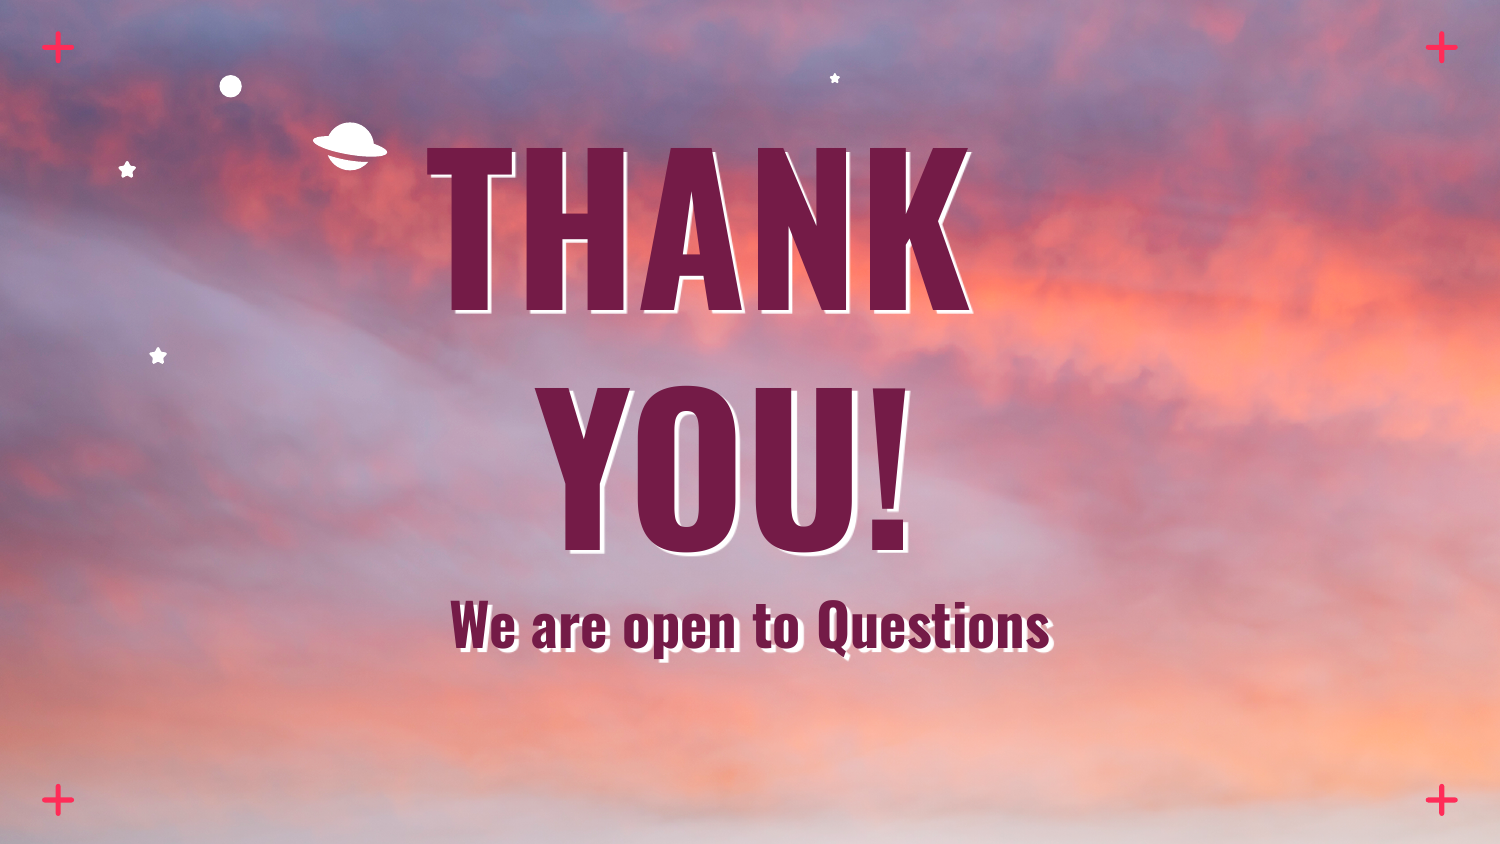

# THANK YOU! We are open to Questions